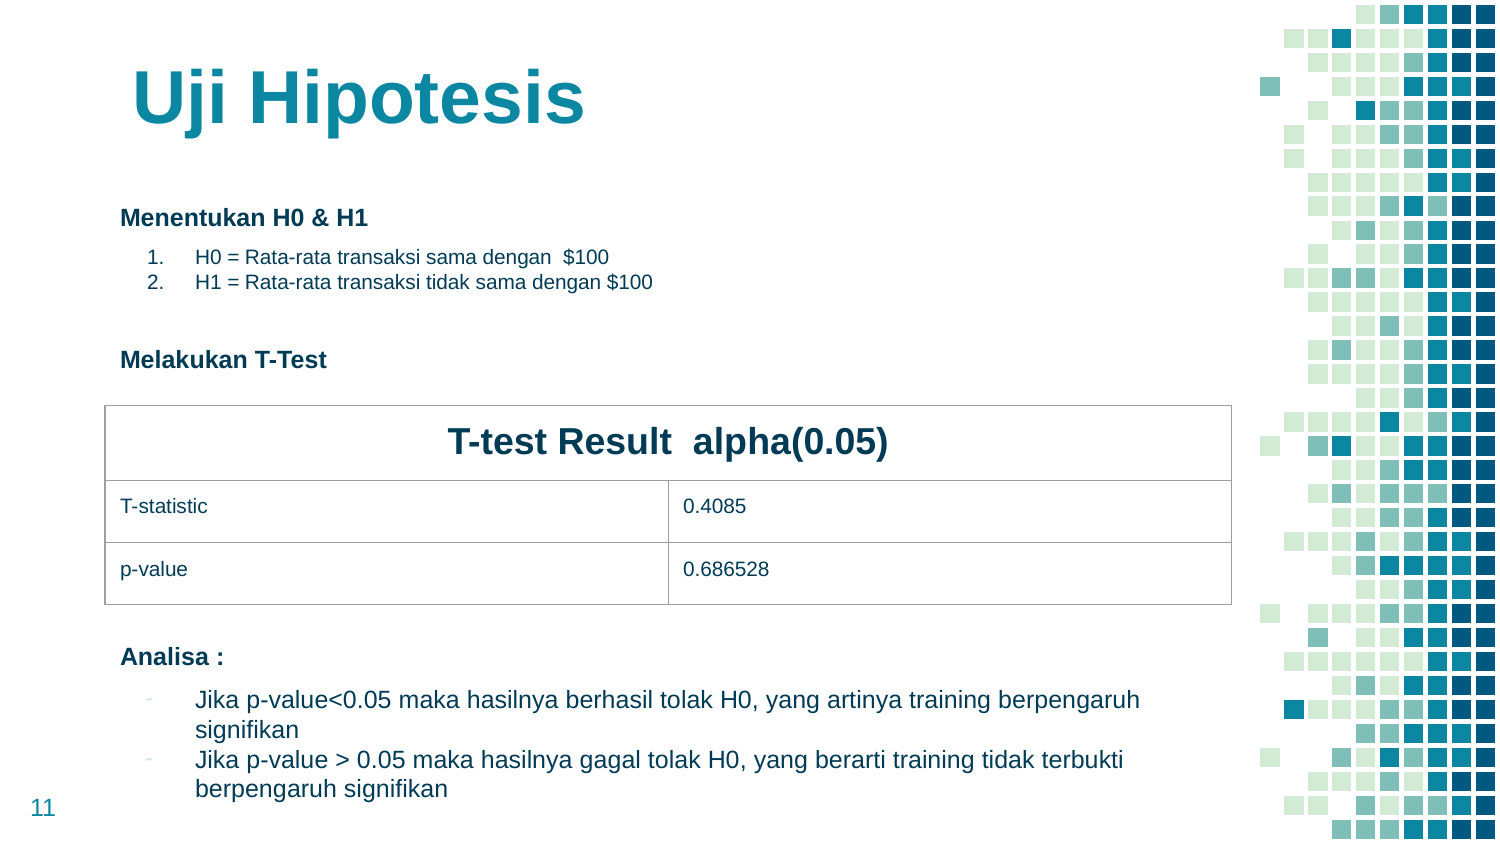

# Uji Hipotesis
Menentukan H0 & H1
H0 = Rata-rata transaksi sama dengan  $100
H1 = Rata-rata transaksi tidak sama dengan $100

Melakukan T-Test

Analisa :
Jika p-value<0.05 maka hasilnya berhasil tolak H0, yang artinya training berpengaruh signifikan
Jika p-value > 0.05 maka hasilnya gagal tolak H0, yang berarti training tidak terbukti berpengaruh signifikan
| T-test Result alpha(0.05) |  |
| --- | --- |
| T-statistic | 0.4085 |
| p-value | 0.686528 |
11